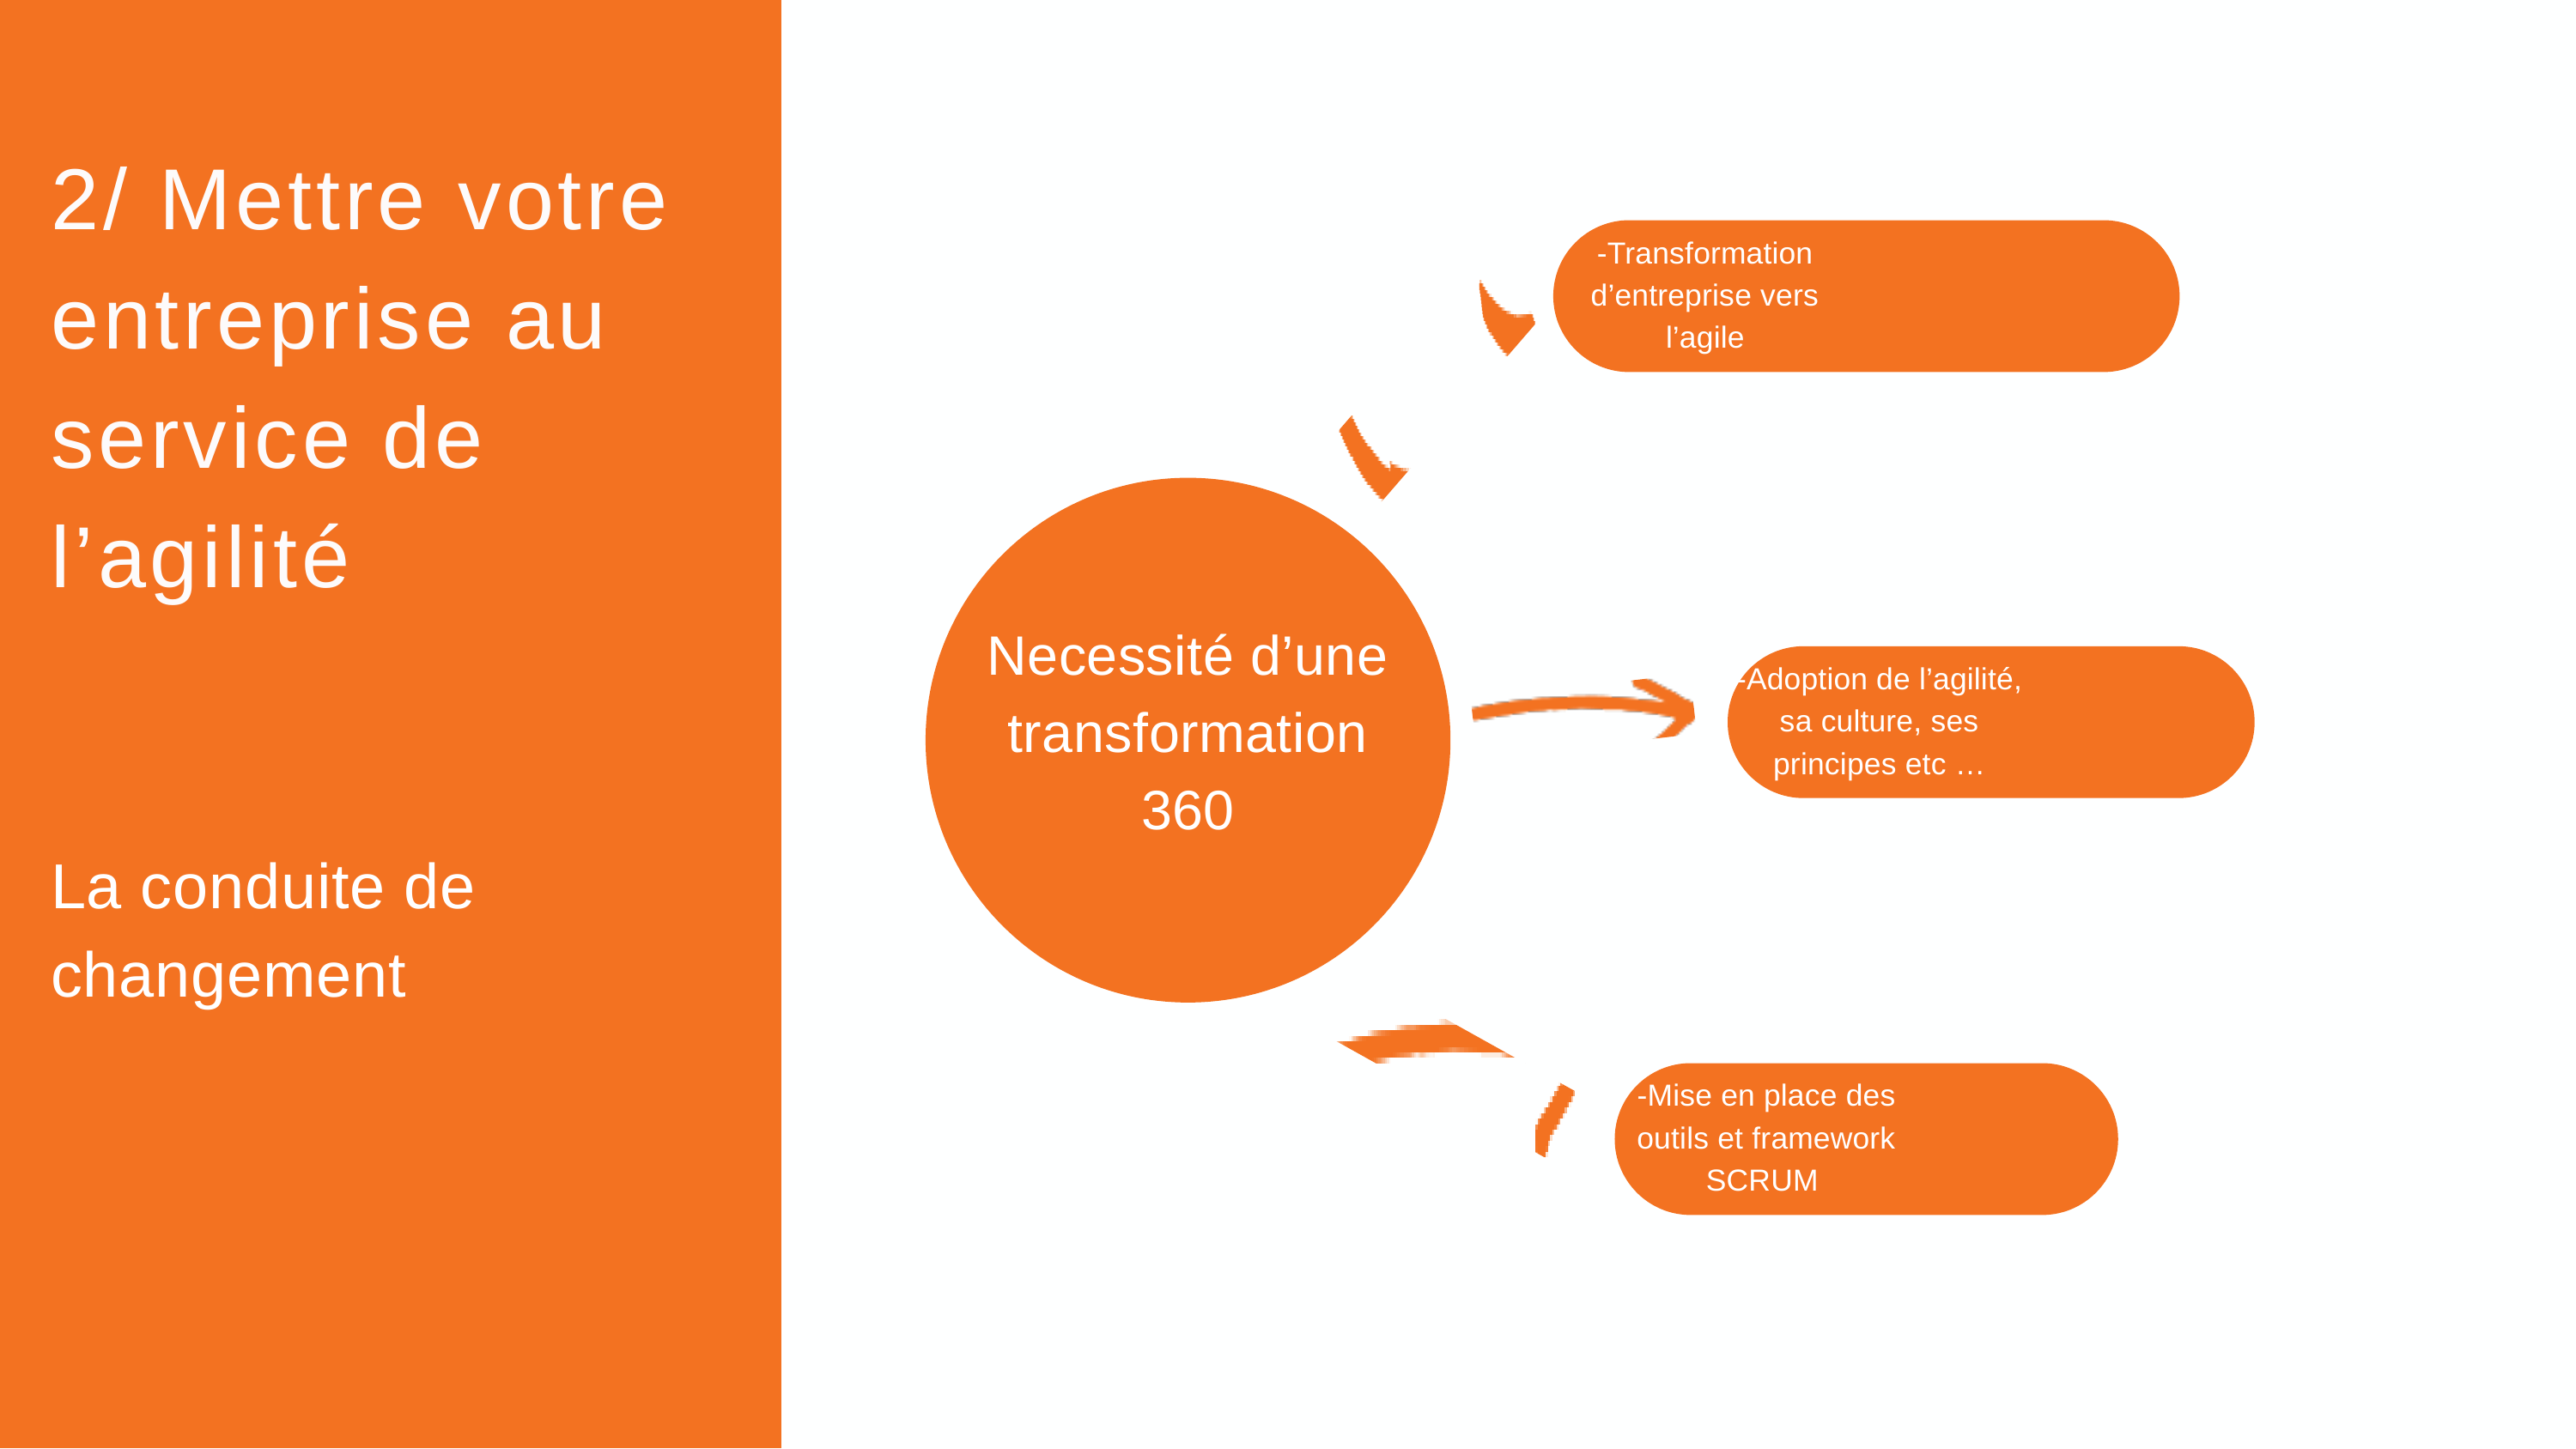

2/ Mettre votre entreprise au service de l’agilité

-Transformation d’entreprise vers l’agile

Necessité d’une transformation 360

-Adoption de l’agilité, sa culture, ses principes etc …

La conduite de changement

-Mise en place des outils et framework SCRUM